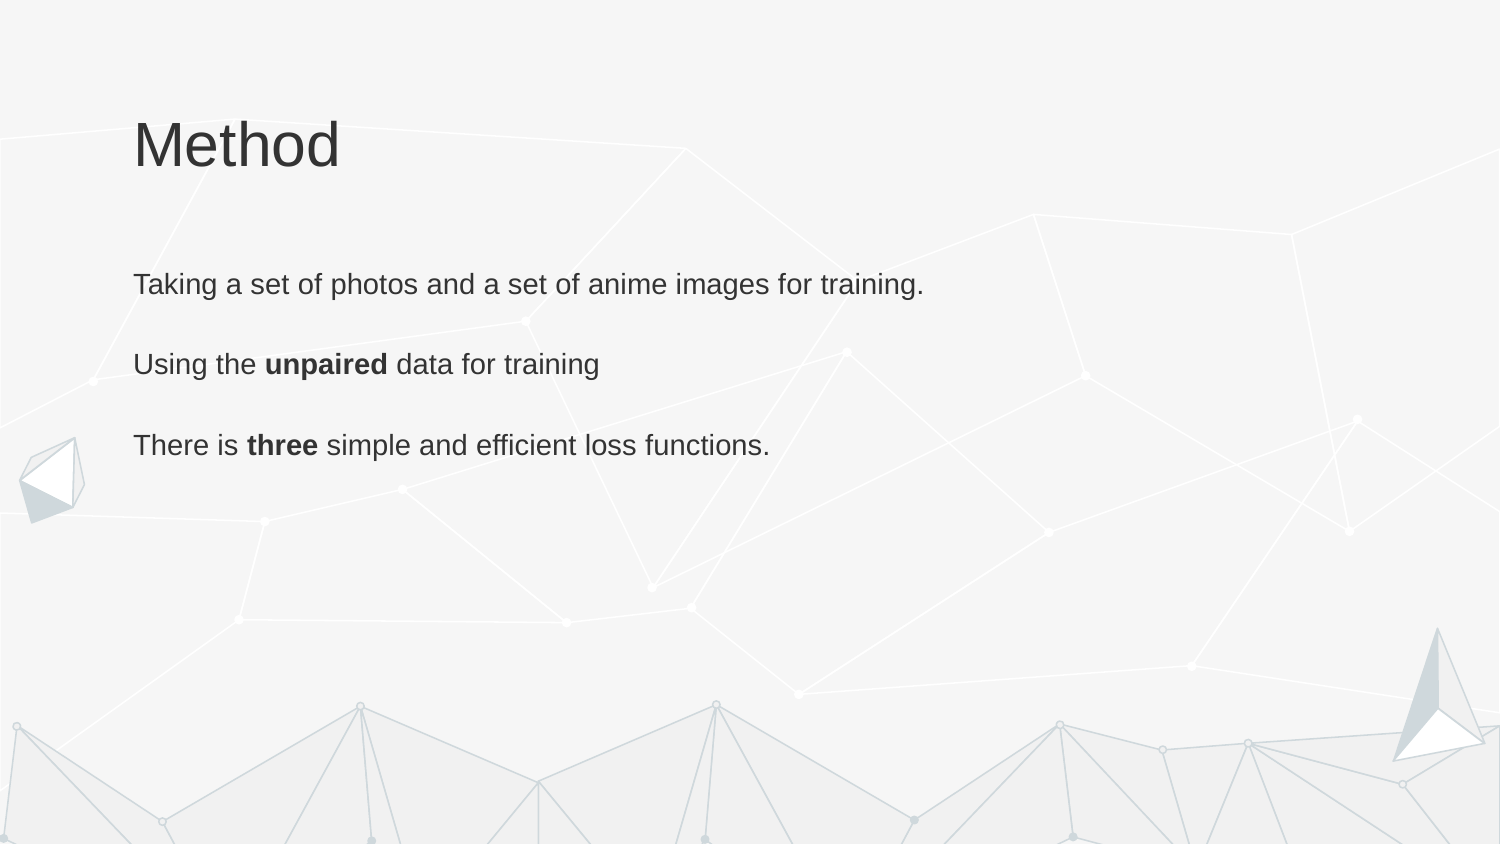

# Method
Taking a set of photos and a set of anime images for training.
Using the unpaired data for training

There is three simple and efficient loss functions.